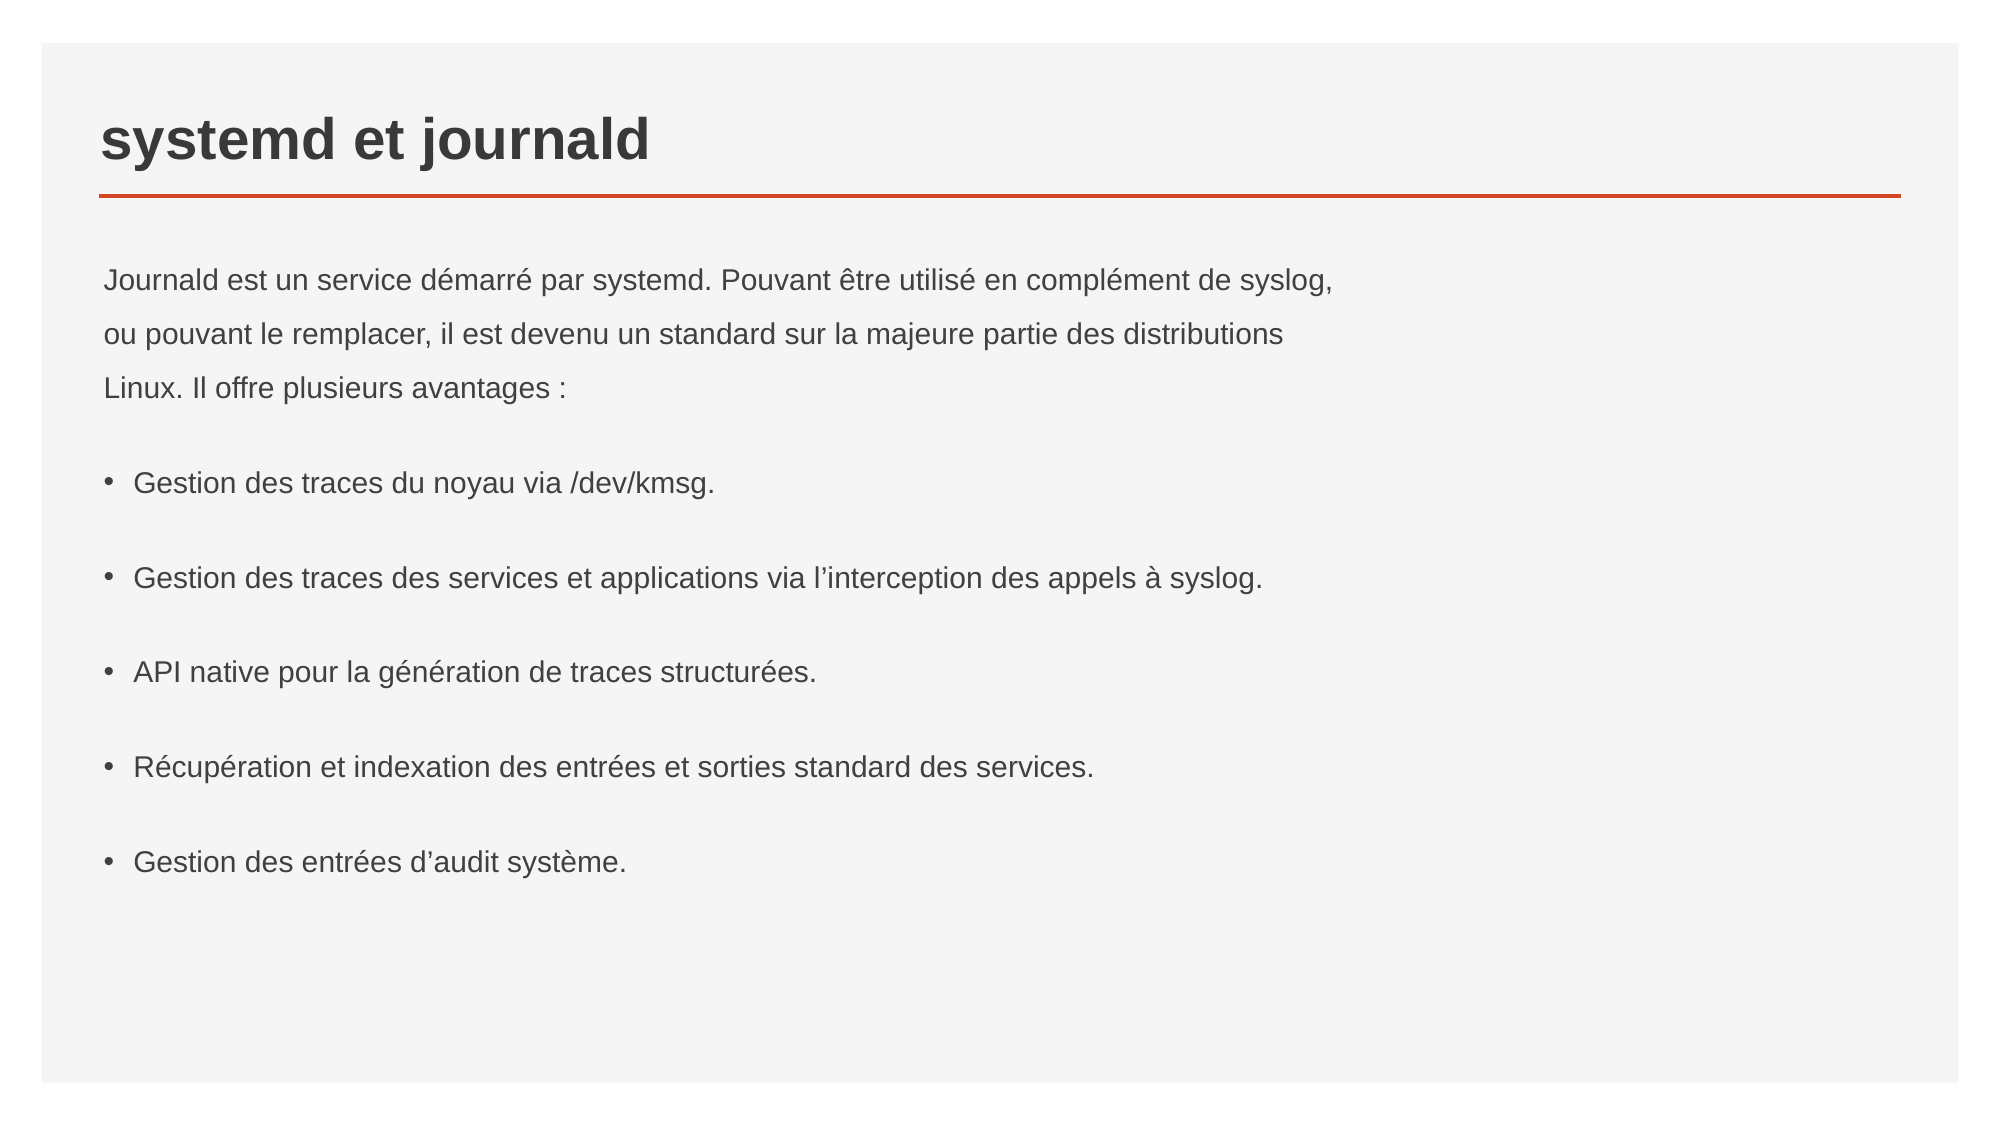

# systemd et journald
Journald est un service démarré par systemd. Pouvant être utilisé en complément de syslog, ou pouvant le remplacer, il est devenu un standard sur la majeure partie des distributions Linux. Il offre plusieurs avantages :
Gestion des traces du noyau via /dev/kmsg.
Gestion des traces des services et applications via l’interception des appels à syslog.
API native pour la génération de traces structurées.
Récupération et indexation des entrées et sorties standard des services.
Gestion des entrées d’audit système.